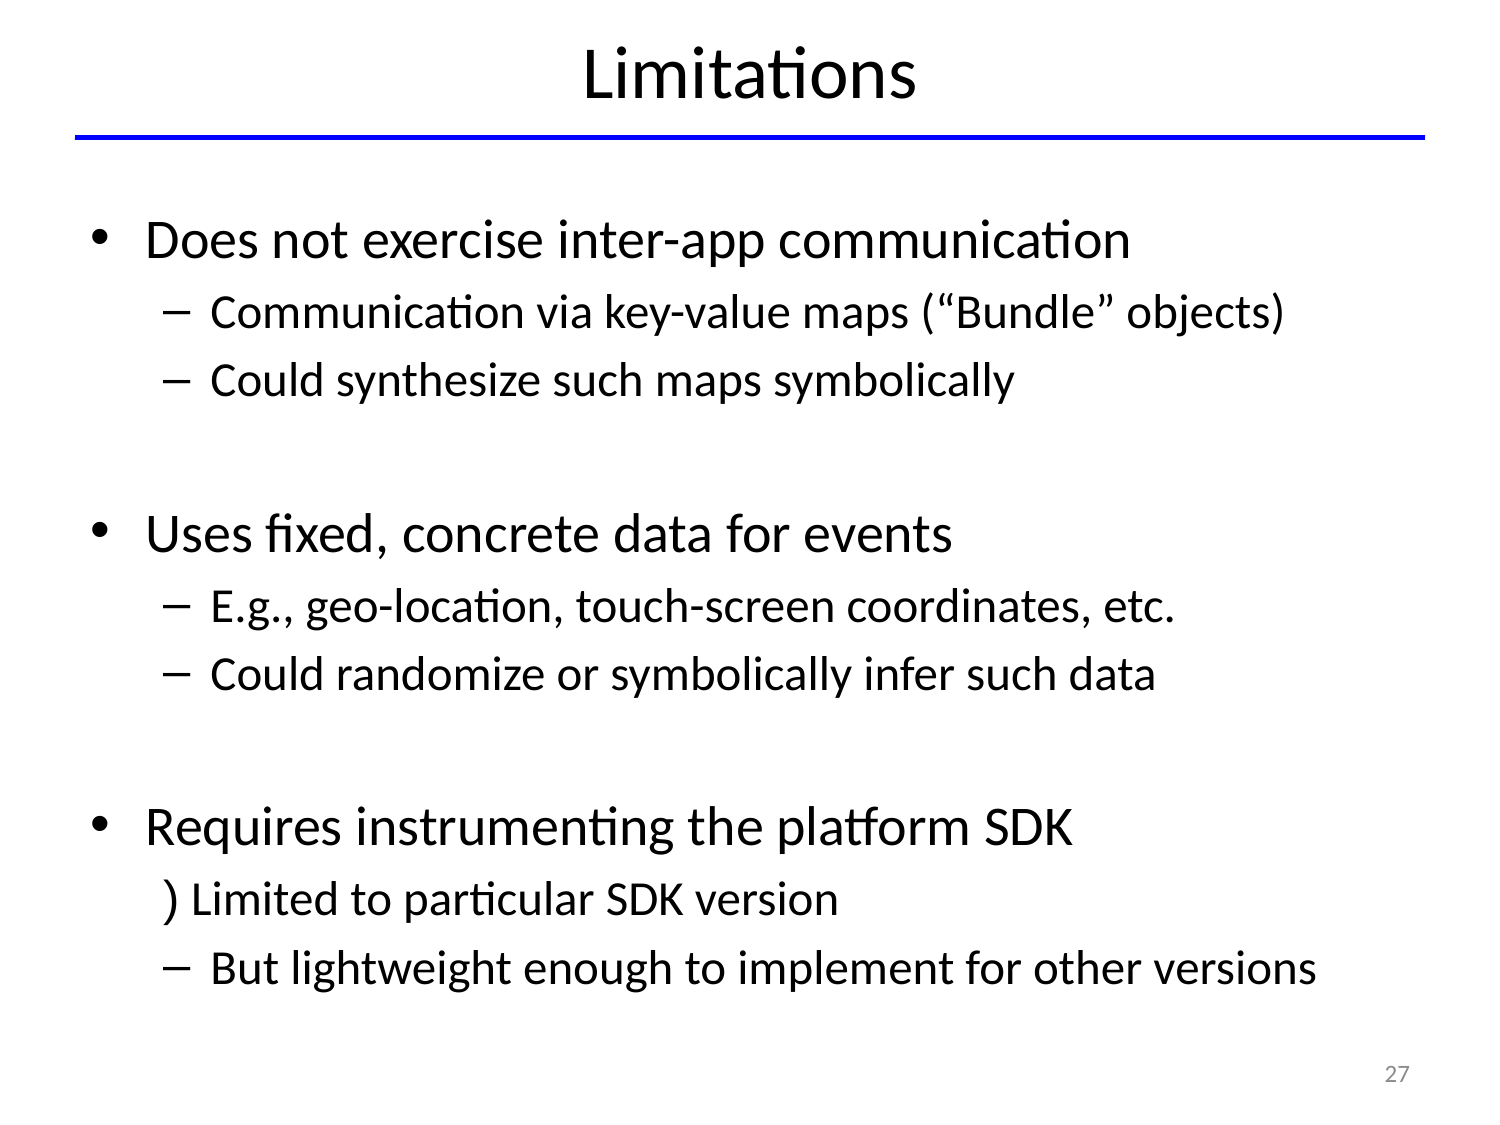

# Limitations
Does not exercise inter-app communication
Communication via key-value maps (“Bundle” objects)
Could synthesize such maps symbolically

Uses fixed, concrete data for events
E.g., geo-location, touch-screen coordinates, etc.
Could randomize or symbolically infer such data

Requires instrumenting the platform SDK
) Limited to particular SDK version
But lightweight enough to implement for other versions
27